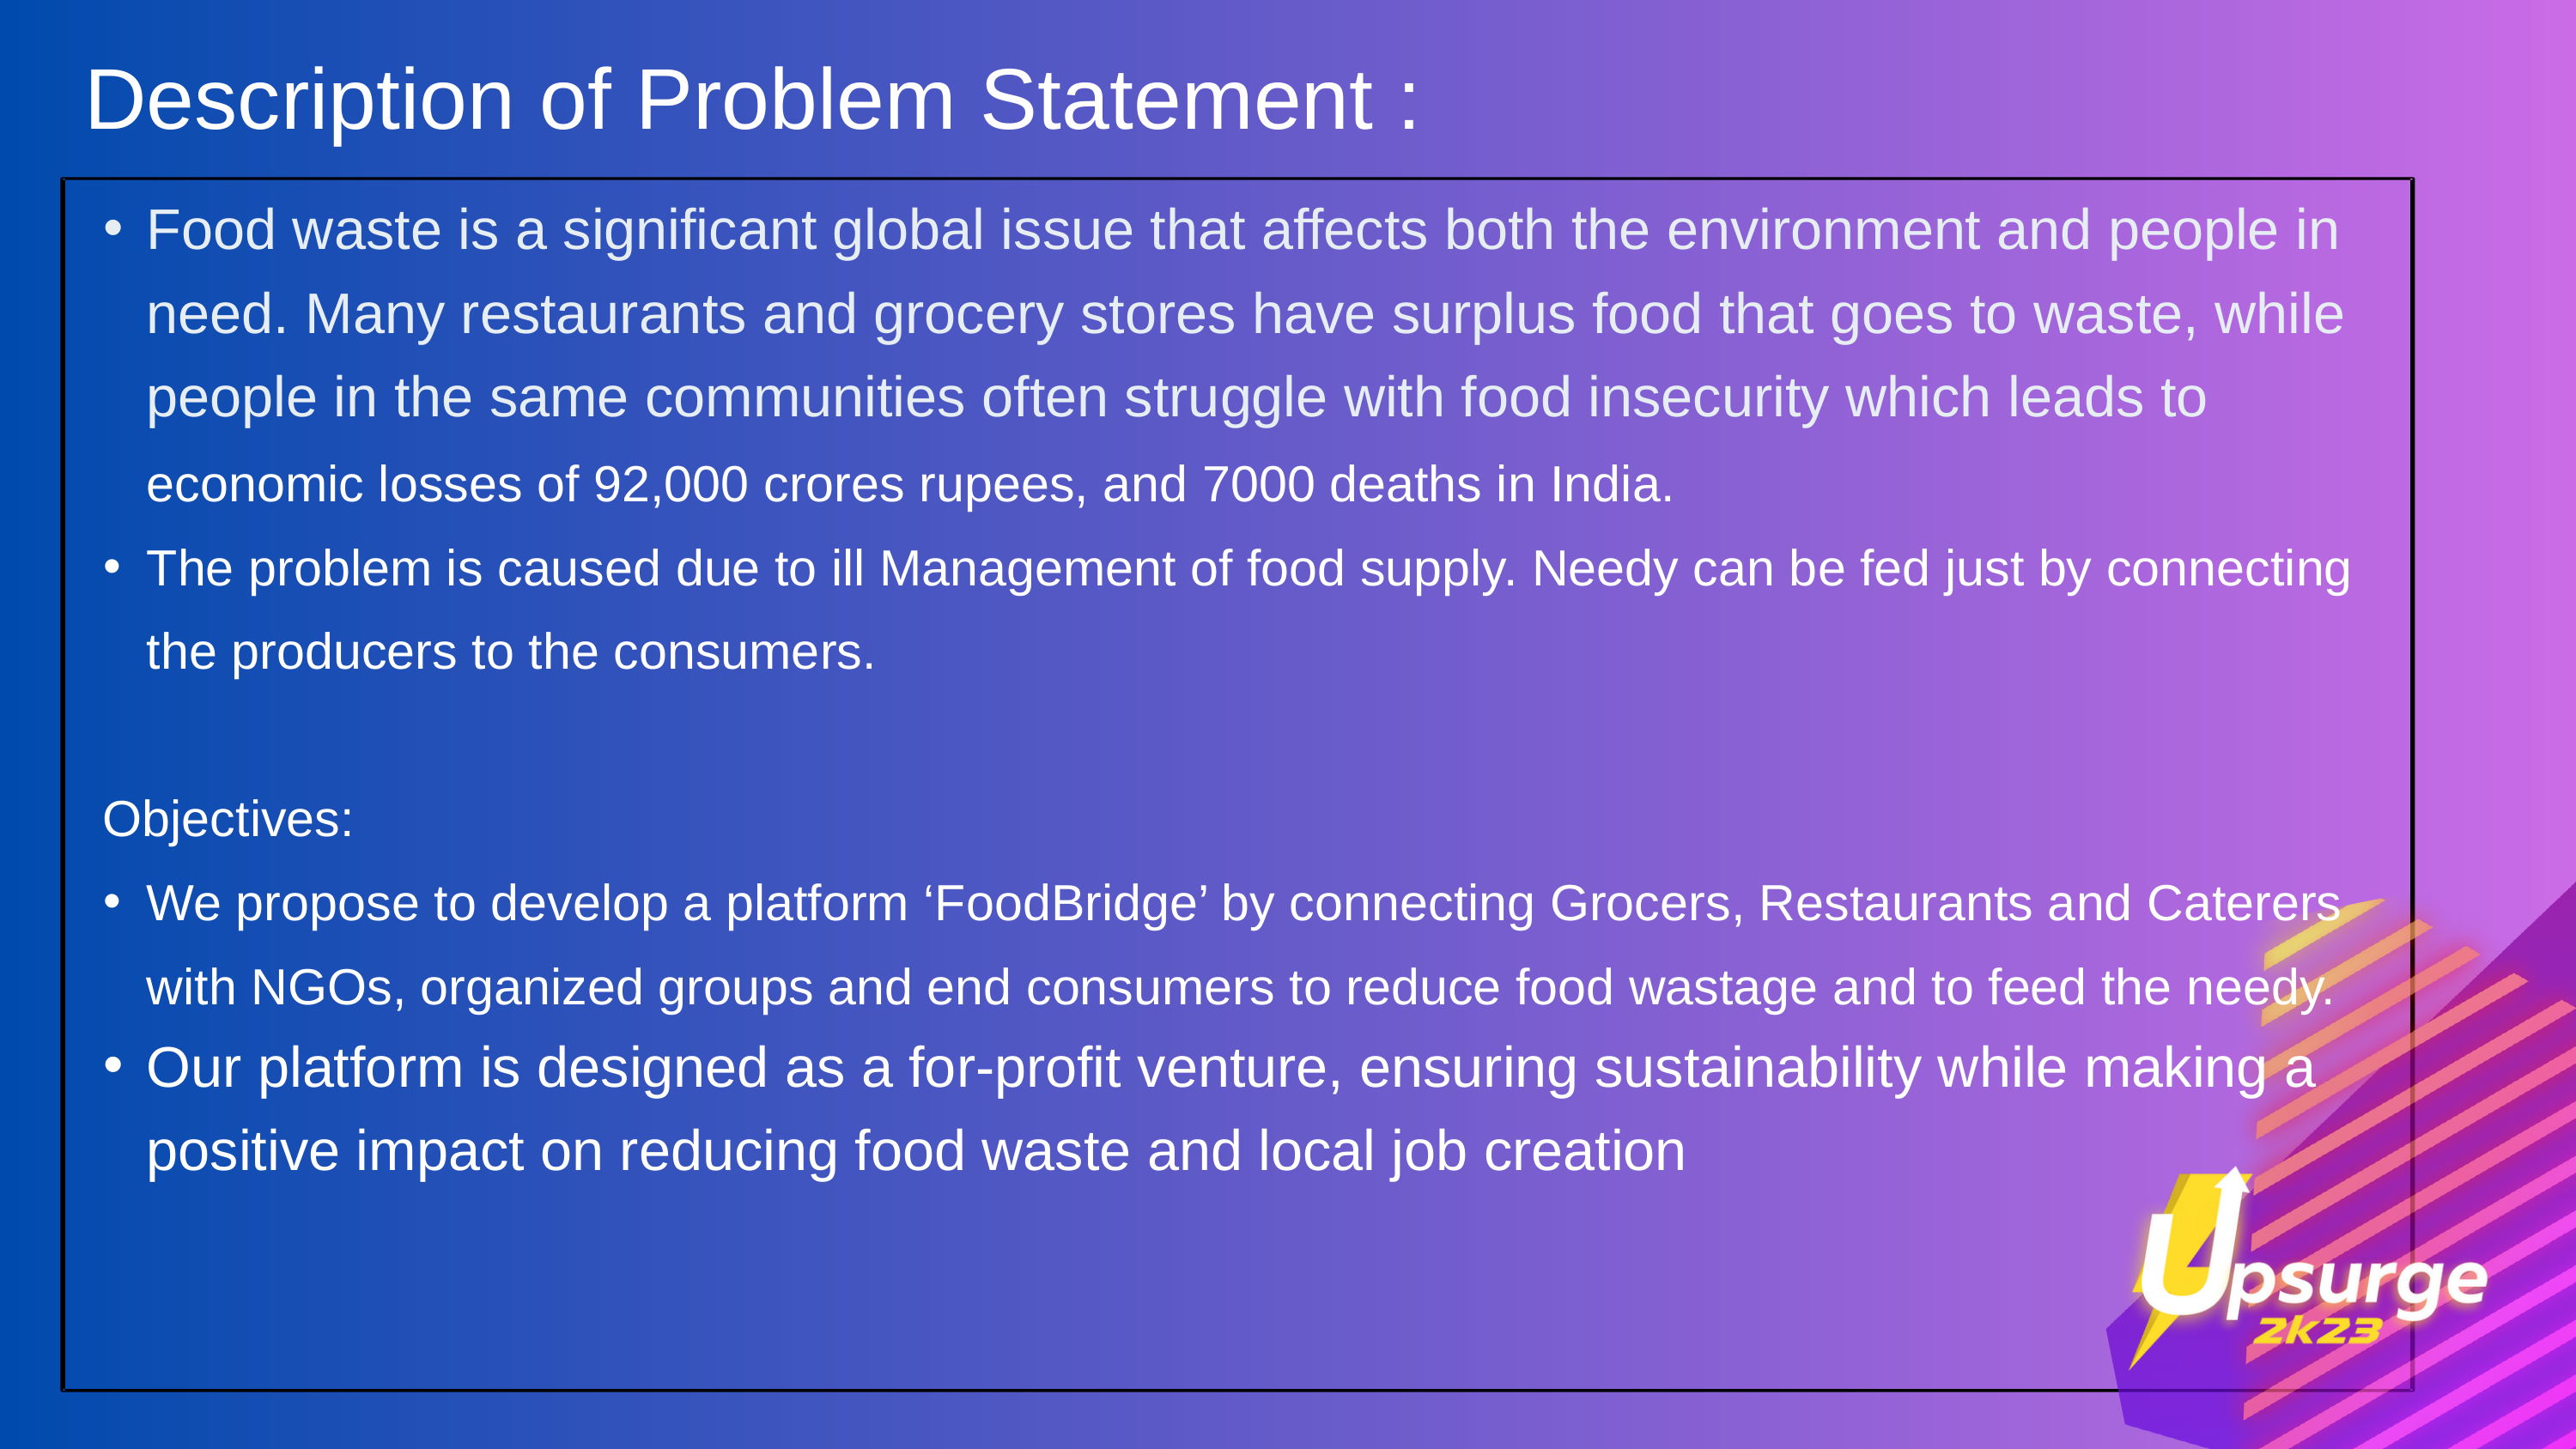

Description of Problem Statement :

Food waste is a significant global issue that affects both the environment and people in need. Many restaurants and grocery stores have surplus food that goes to waste, while people in the same communities often struggle with food insecurity which leads to economic losses of 92,000 crores rupees, and 7000 deaths in India.
The problem is caused due to ill Management of food supply. Needy can be fed just by connecting the producers to the consumers.

   Objectives:
We propose to develop a platform ‘FoodBridge’ by connecting Grocers, Restaurants and Caterers with NGOs, organized groups and end consumers to reduce food wastage and to feed the needy.
Our platform is designed as a for-profit venture, ensuring sustainability while making a positive impact on reducing food waste and local job creation